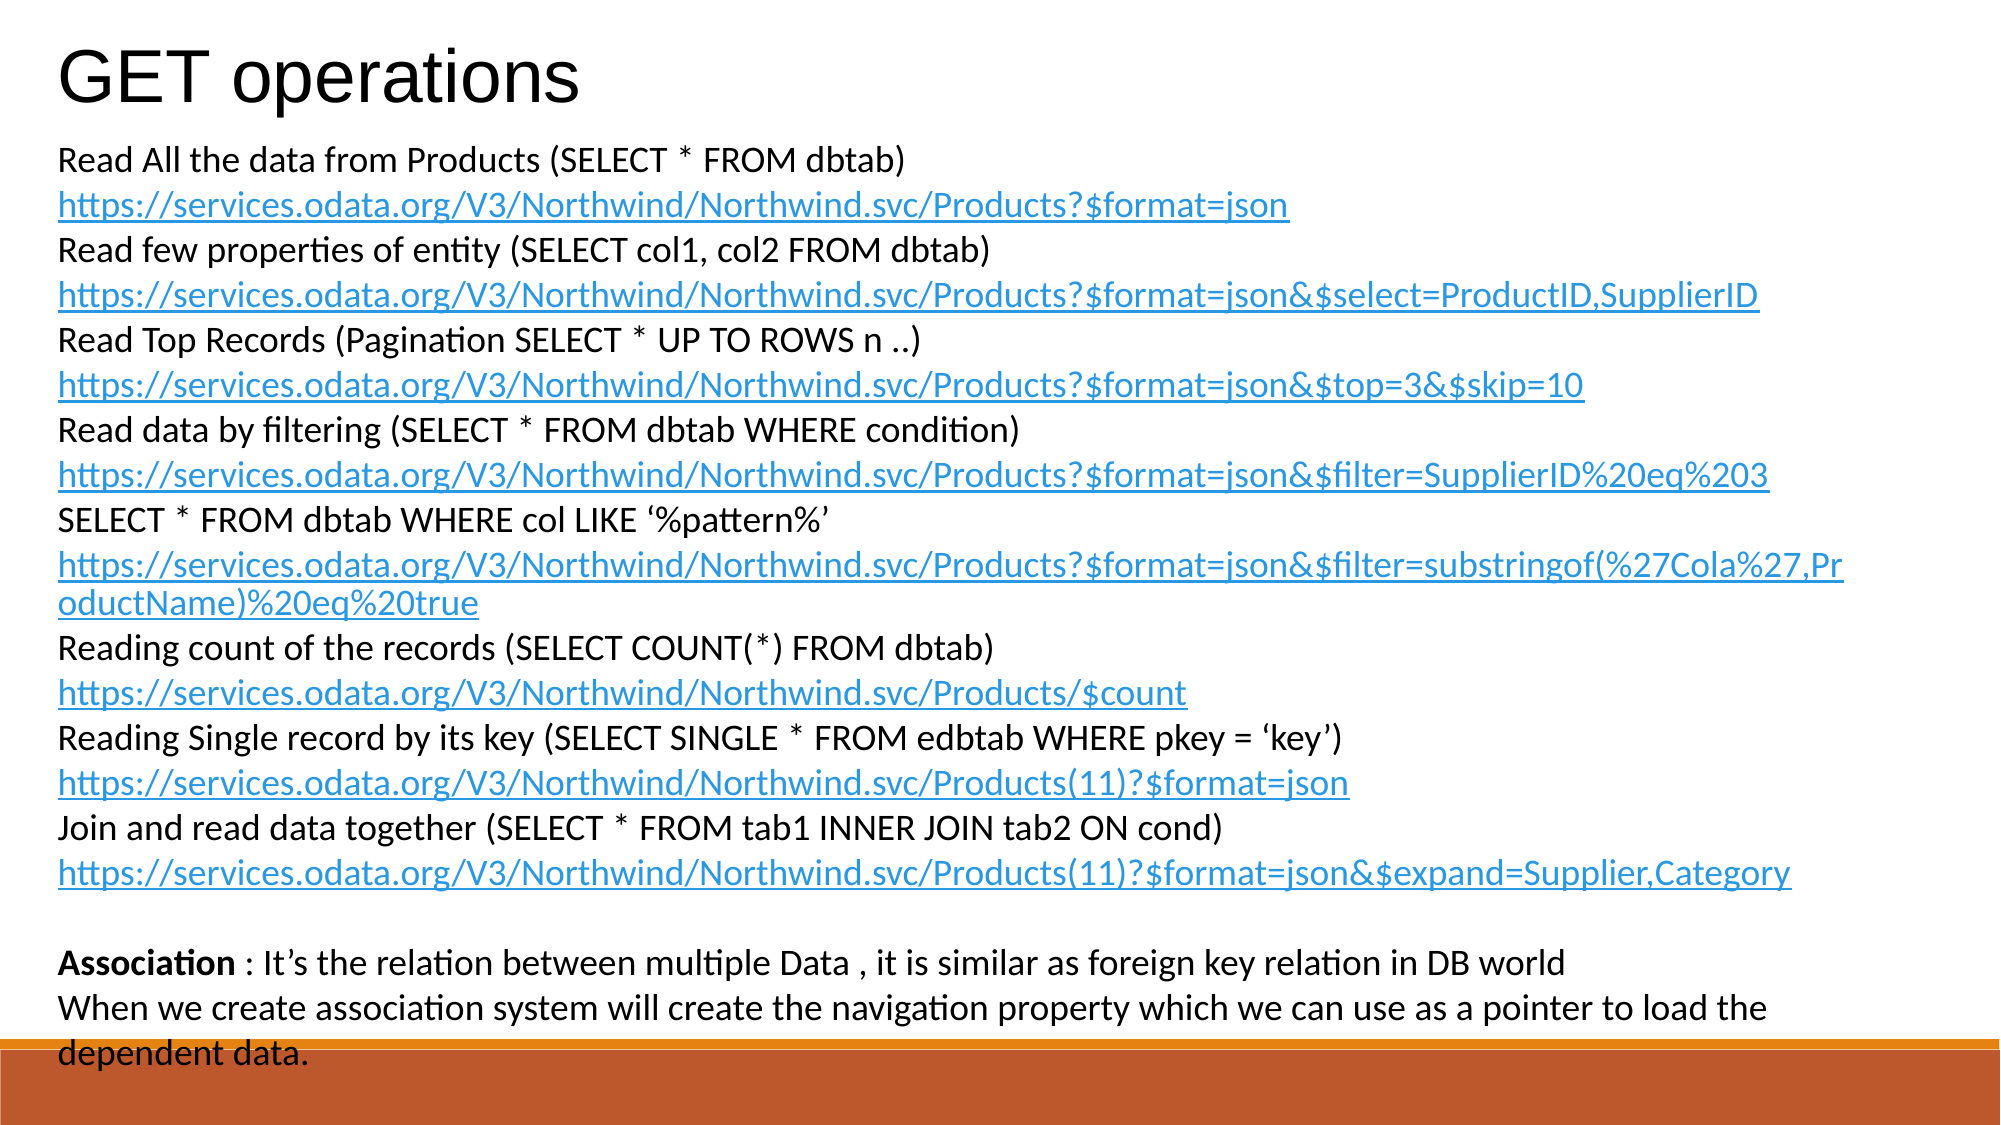

GET operations
Read All the data from Products (SELECT * FROM dbtab)
https://services.odata.org/V3/Northwind/Northwind.svc/Products?$format=json
Read few properties of entity (SELECT col1, col2 FROM dbtab)
https://services.odata.org/V3/Northwind/Northwind.svc/Products?$format=json&$select=ProductID,SupplierID
Read Top Records (Pagination SELECT * UP TO ROWS n ..)
https://services.odata.org/V3/Northwind/Northwind.svc/Products?$format=json&$top=3&$skip=10
Read data by filtering (SELECT * FROM dbtab WHERE condition)
https://services.odata.org/V3/Northwind/Northwind.svc/Products?$format=json&$filter=SupplierID%20eq%203
SELECT * FROM dbtab WHERE col LIKE ‘%pattern%’
https://services.odata.org/V3/Northwind/Northwind.svc/Products?$format=json&$filter=substringof(%27Cola%27,ProductName)%20eq%20true
Reading count of the records (SELECT COUNT(*) FROM dbtab)
https://services.odata.org/V3/Northwind/Northwind.svc/Products/$count
Reading Single record by its key (SELECT SINGLE * FROM edbtab WHERE pkey = ‘key’)
https://services.odata.org/V3/Northwind/Northwind.svc/Products(11)?$format=json
Join and read data together (SELECT * FROM tab1 INNER JOIN tab2 ON cond)
https://services.odata.org/V3/Northwind/Northwind.svc/Products(11)?$format=json&$expand=Supplier,Category

Association : It’s the relation between multiple Data , it is similar as foreign key relation in DB world
When we create association system will create the navigation property which we can use as a pointer to load the dependent data.